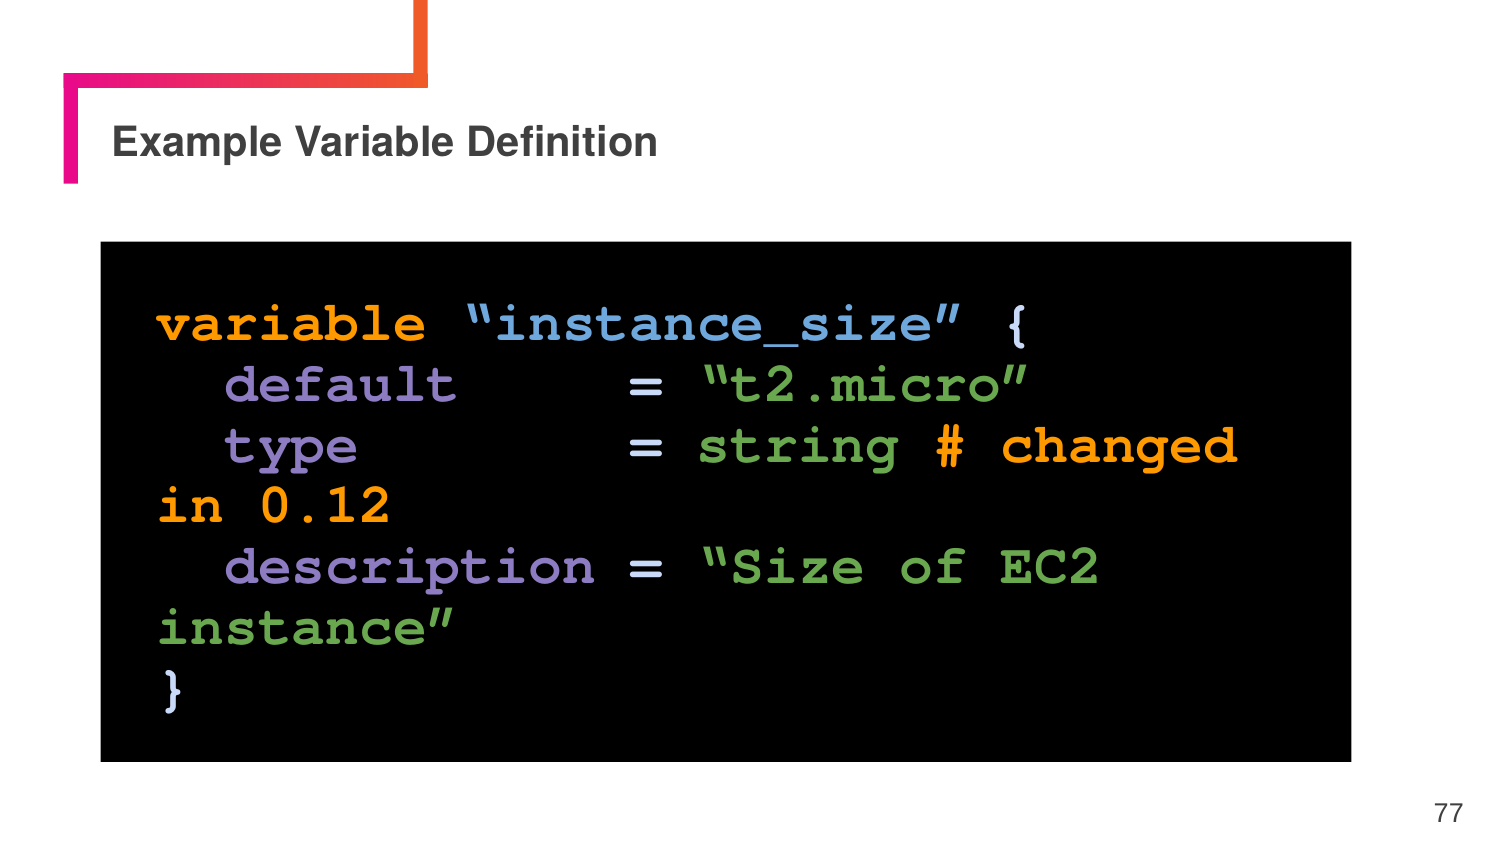

# Example Variable Definition
variable “instance_size” {
  default     = “t2.micro”
  type        = string # changed in 0.12
  description = “Size of EC2 instance”
}
77